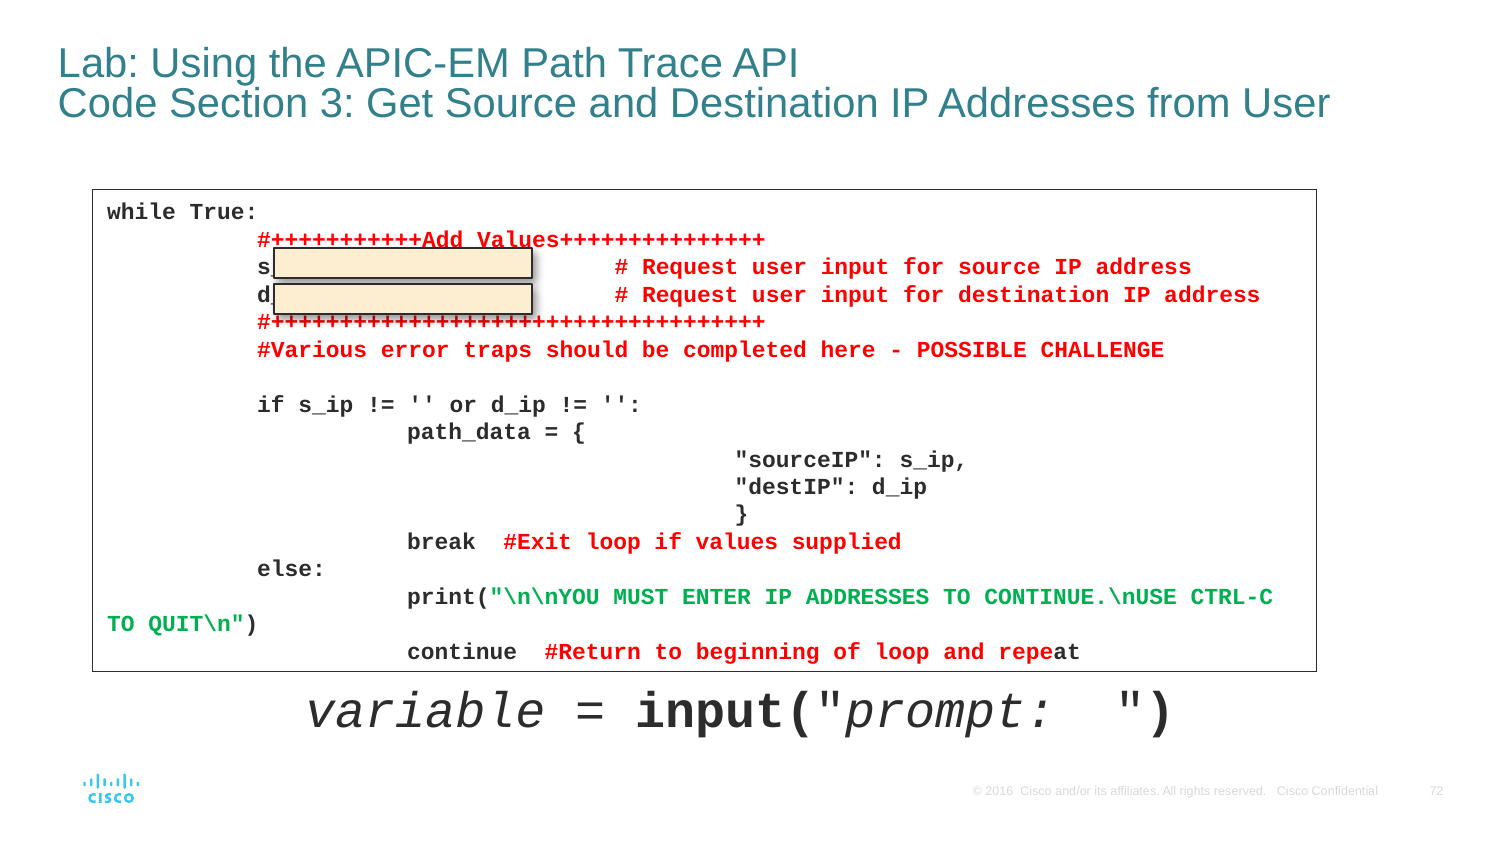

# Lab: Using the APIC-EM Path Trace API Code Section 3: Get Source and Destination IP Addresses from User
while True:
	#+++++++++++Add Values+++++++++++++++
	s_ip =                    # Request user input for source IP address
	d_ip =                    # Request user input for destination IP address
	#++++++++++++++++++++++++++++++++++++
	#Various error traps should be completed here - POSSIBLE CHALLENGE

	if s_ip != '' or d_ip != '':
		path_data = {
				  "sourceIP": s_ip,
				  "destIP": d_ip
				  }
		break  #Exit loop if values supplied
	else:
		print("\n\nYOU MUST ENTER IP ADDRESSES TO CONTINUE.\nUSE CTRL-C TO QUIT\n")
		continue  #Return to beginning of loop and repeat

variable = input("prompt:  ")